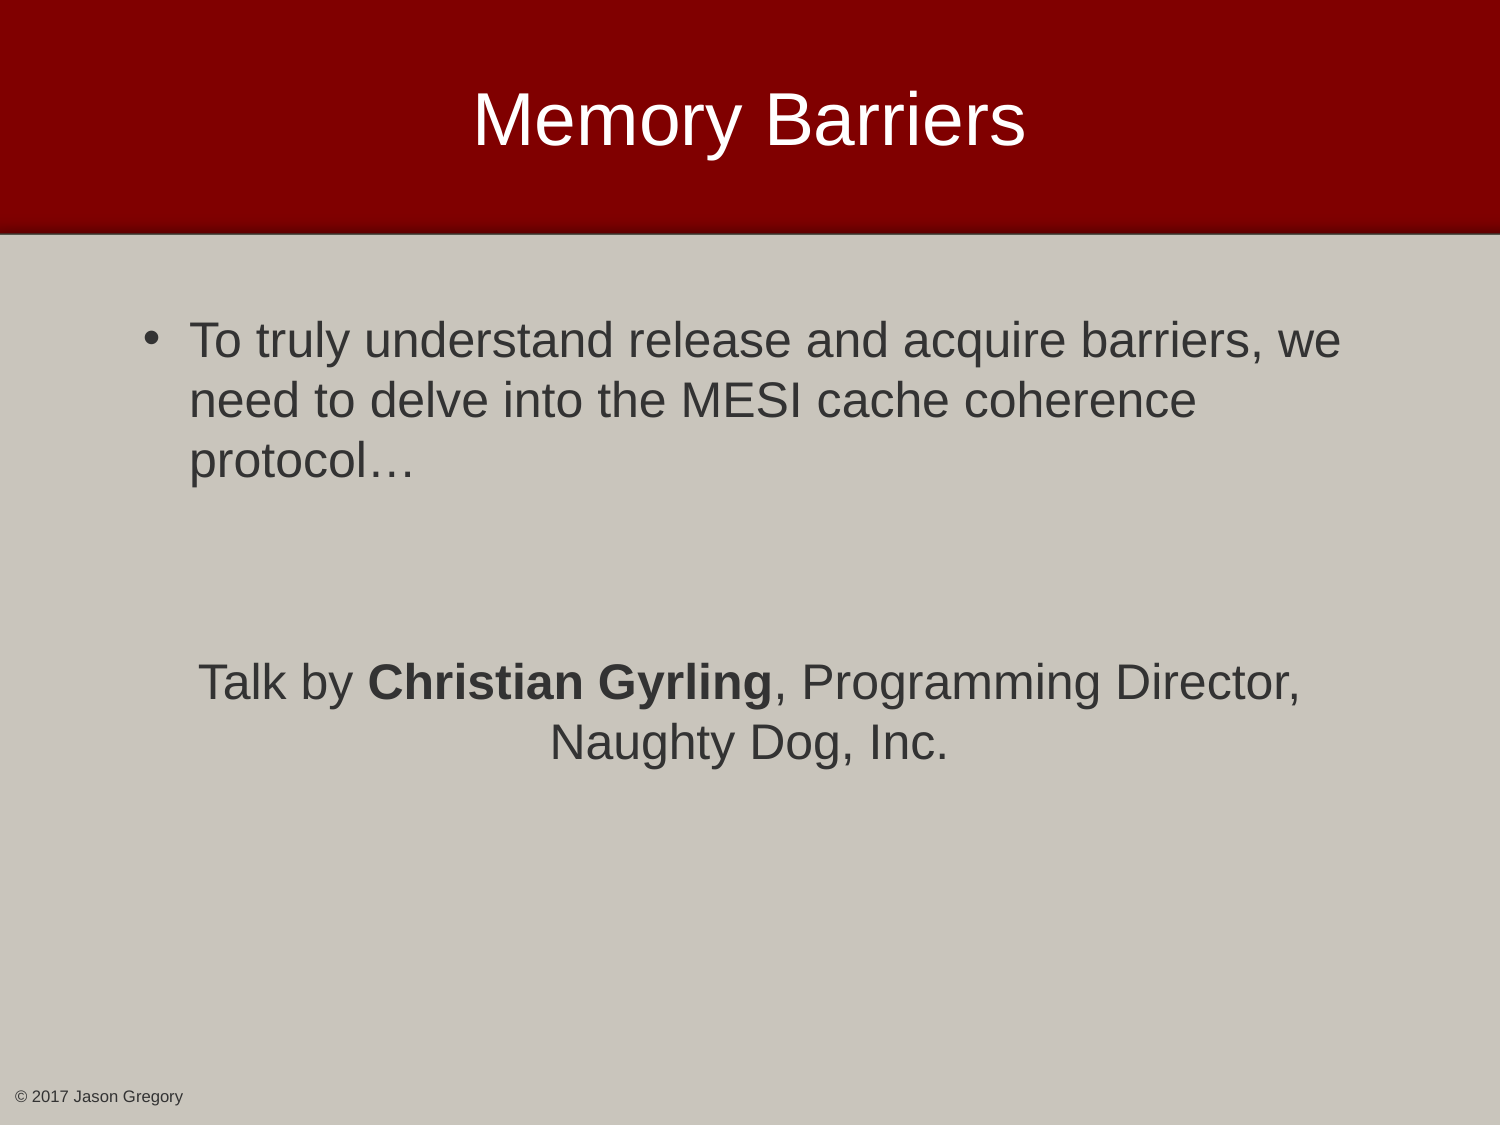

# Memory Barriers
To truly understand release and acquire barriers, we need to delve into the MESI cache coherence protocol…
Talk by Christian Gyrling, Programming Director,
Naughty Dog, Inc.
© 2017 Jason Gregory